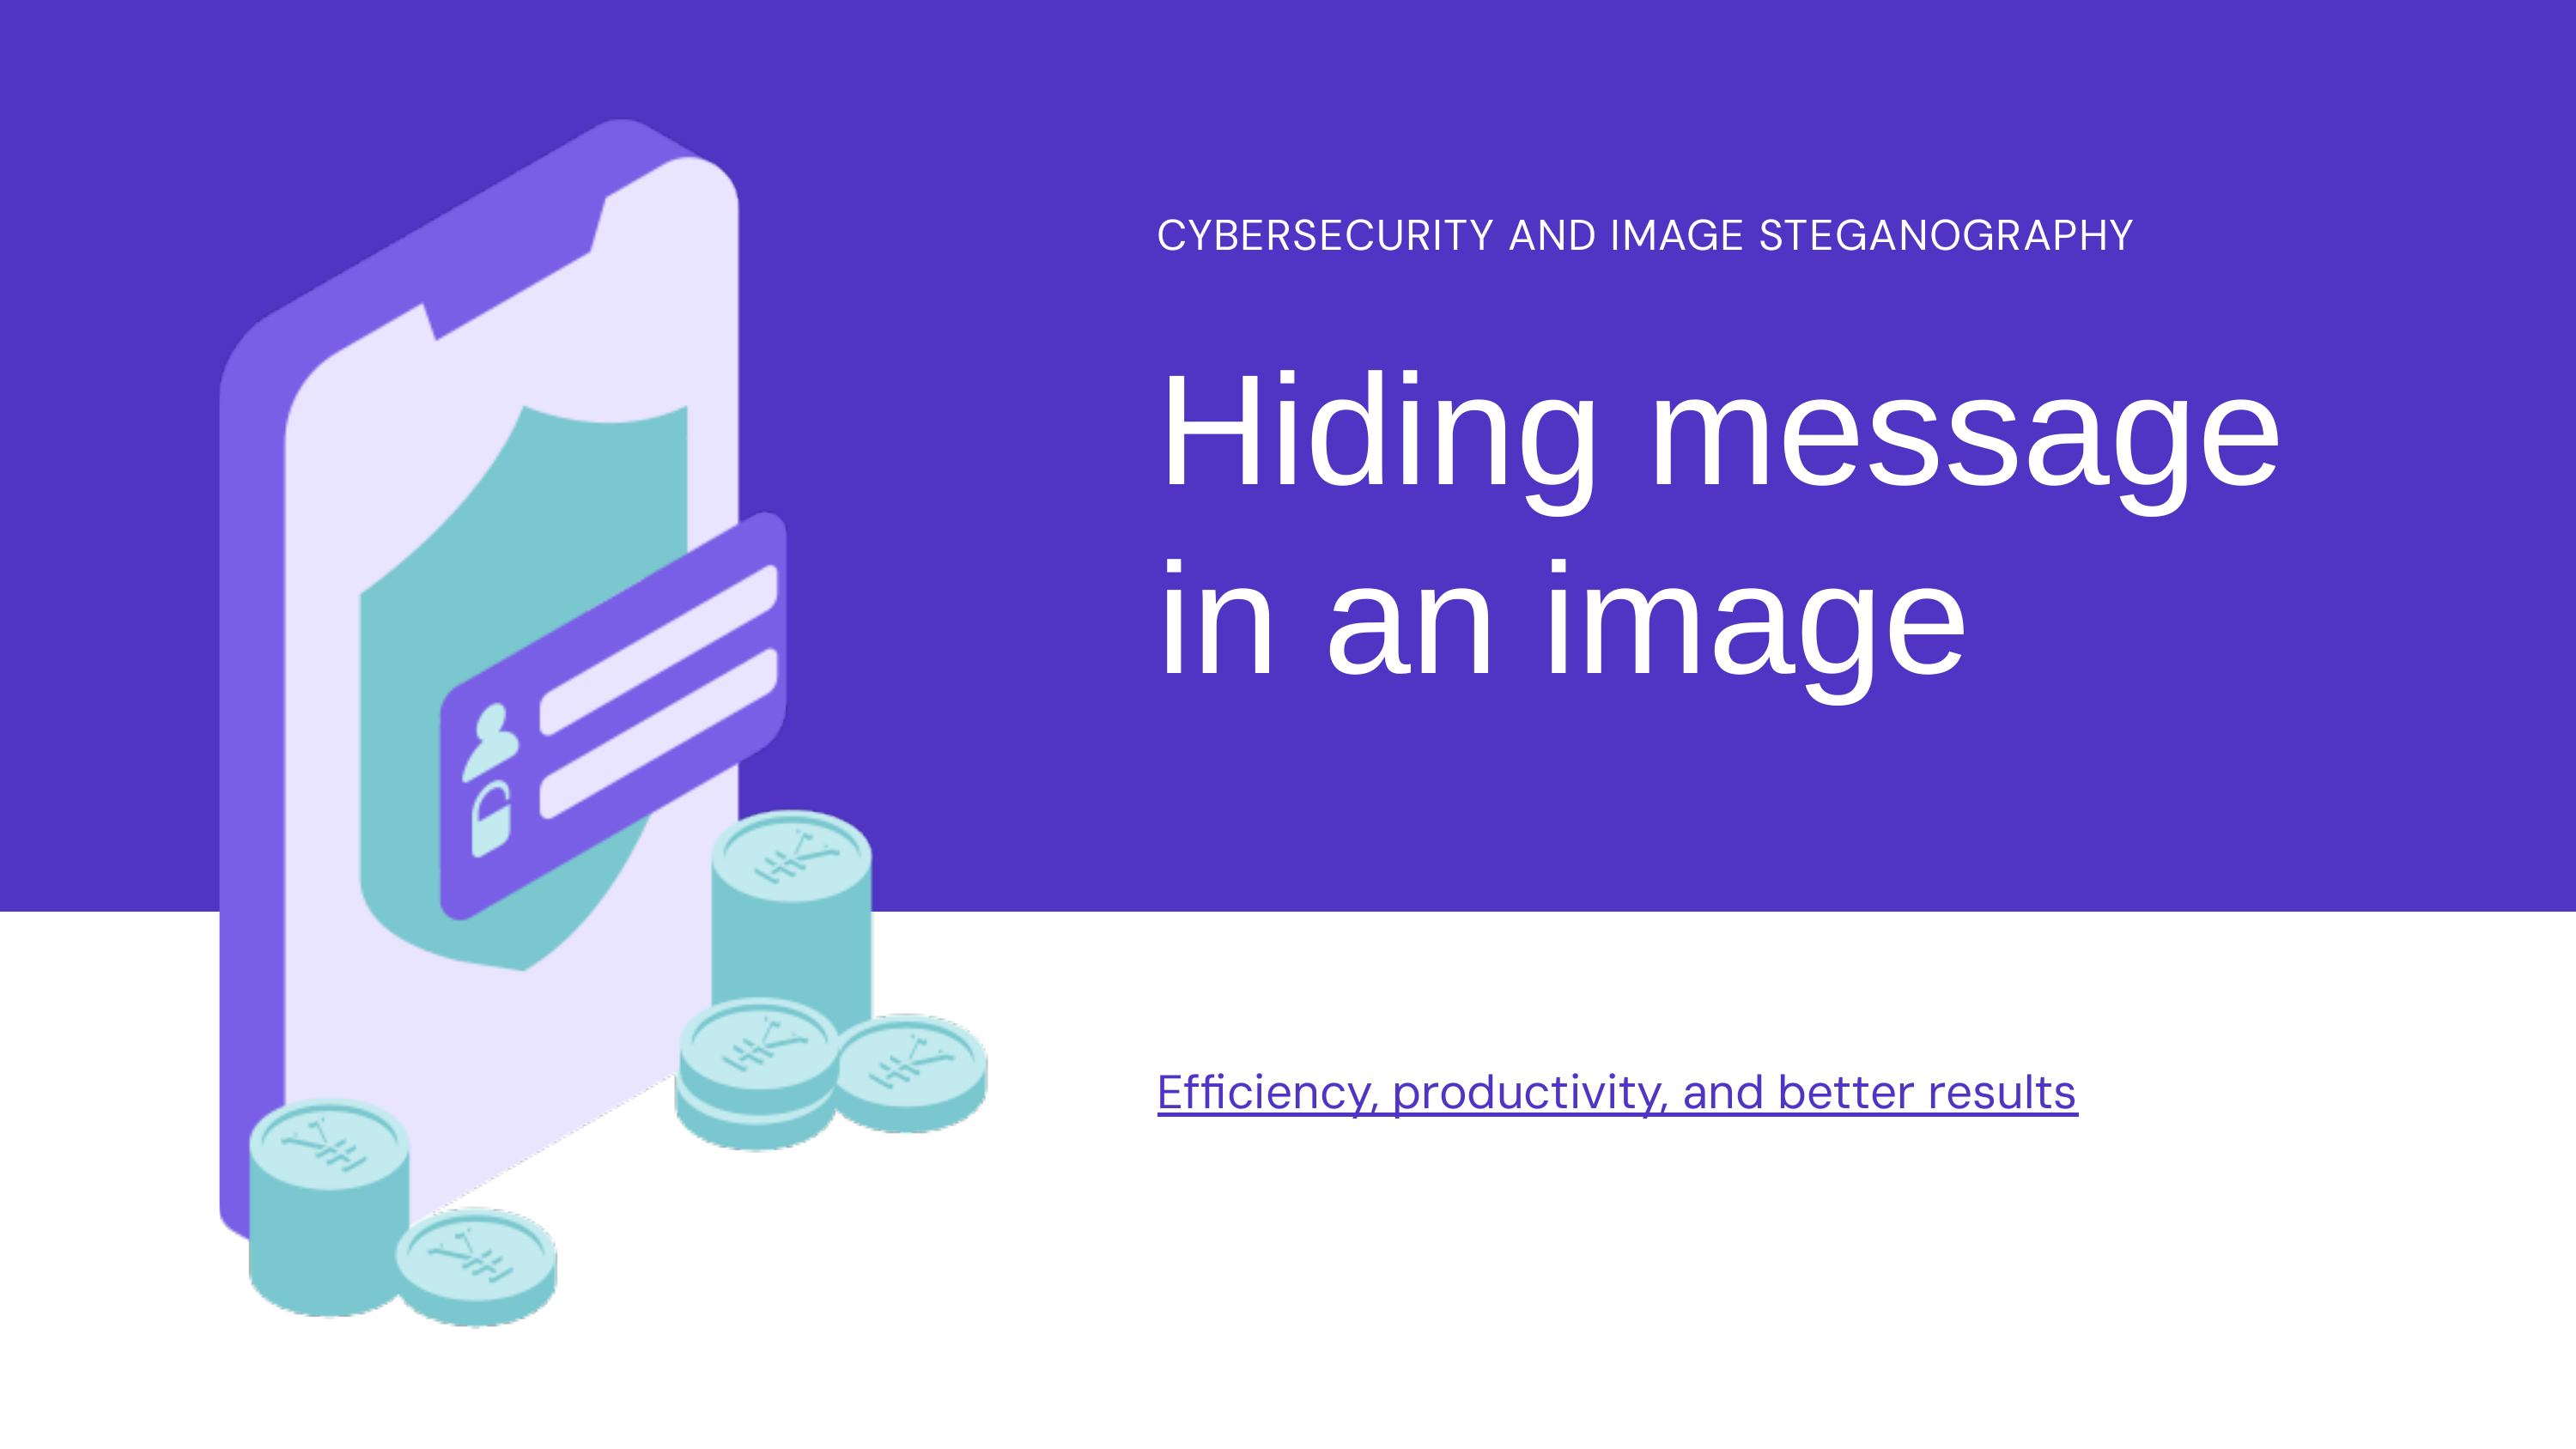

CYBERSECURITY AND IMAGE STEGANOGRAPHY
Hiding message in an image

Efficiency, productivity, and better results